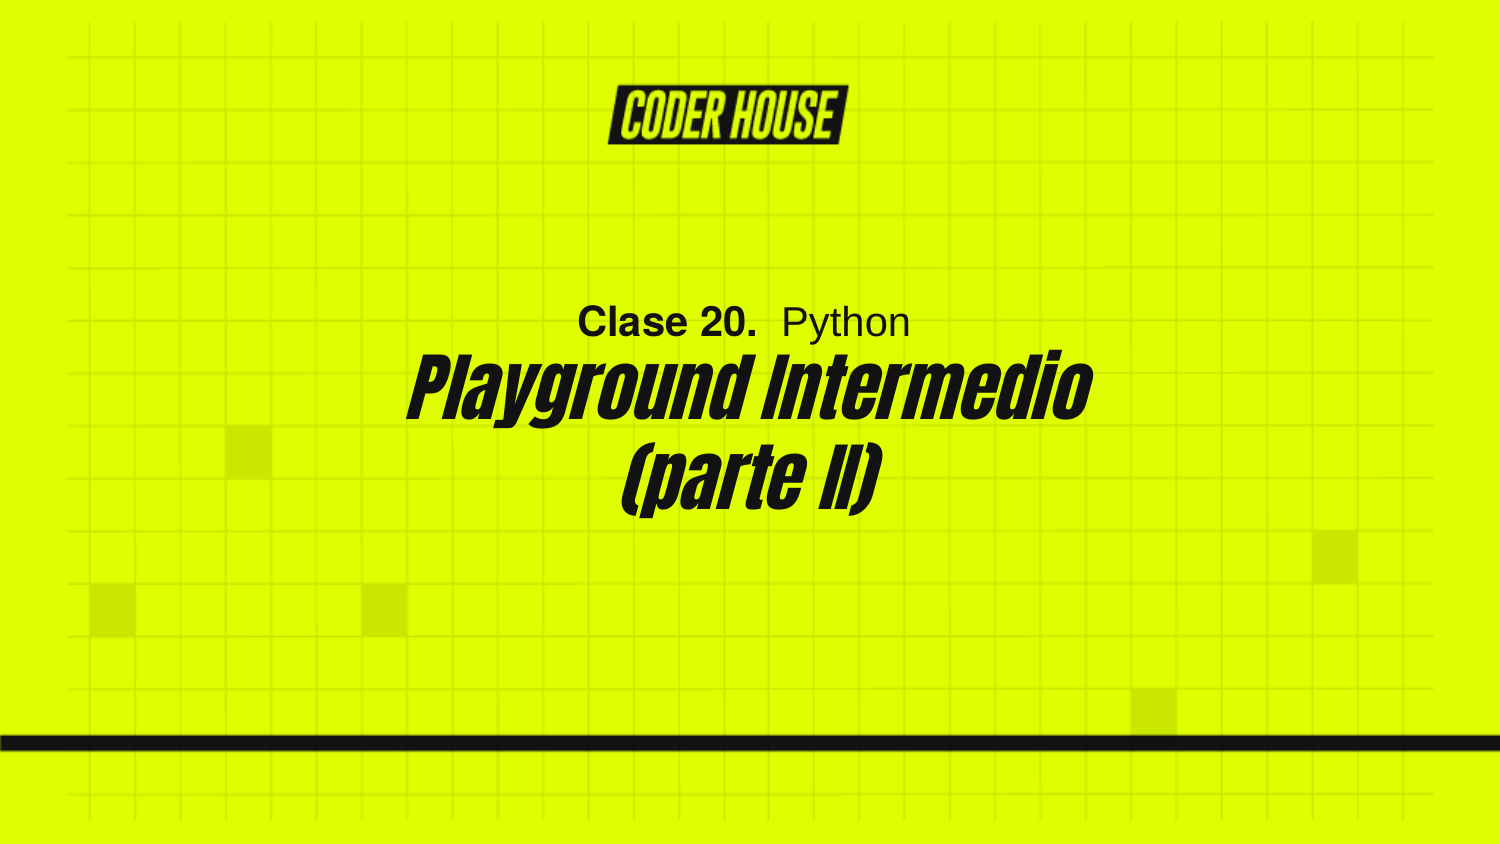

Clase 20.  Python
Playground Intermedio (parte II)